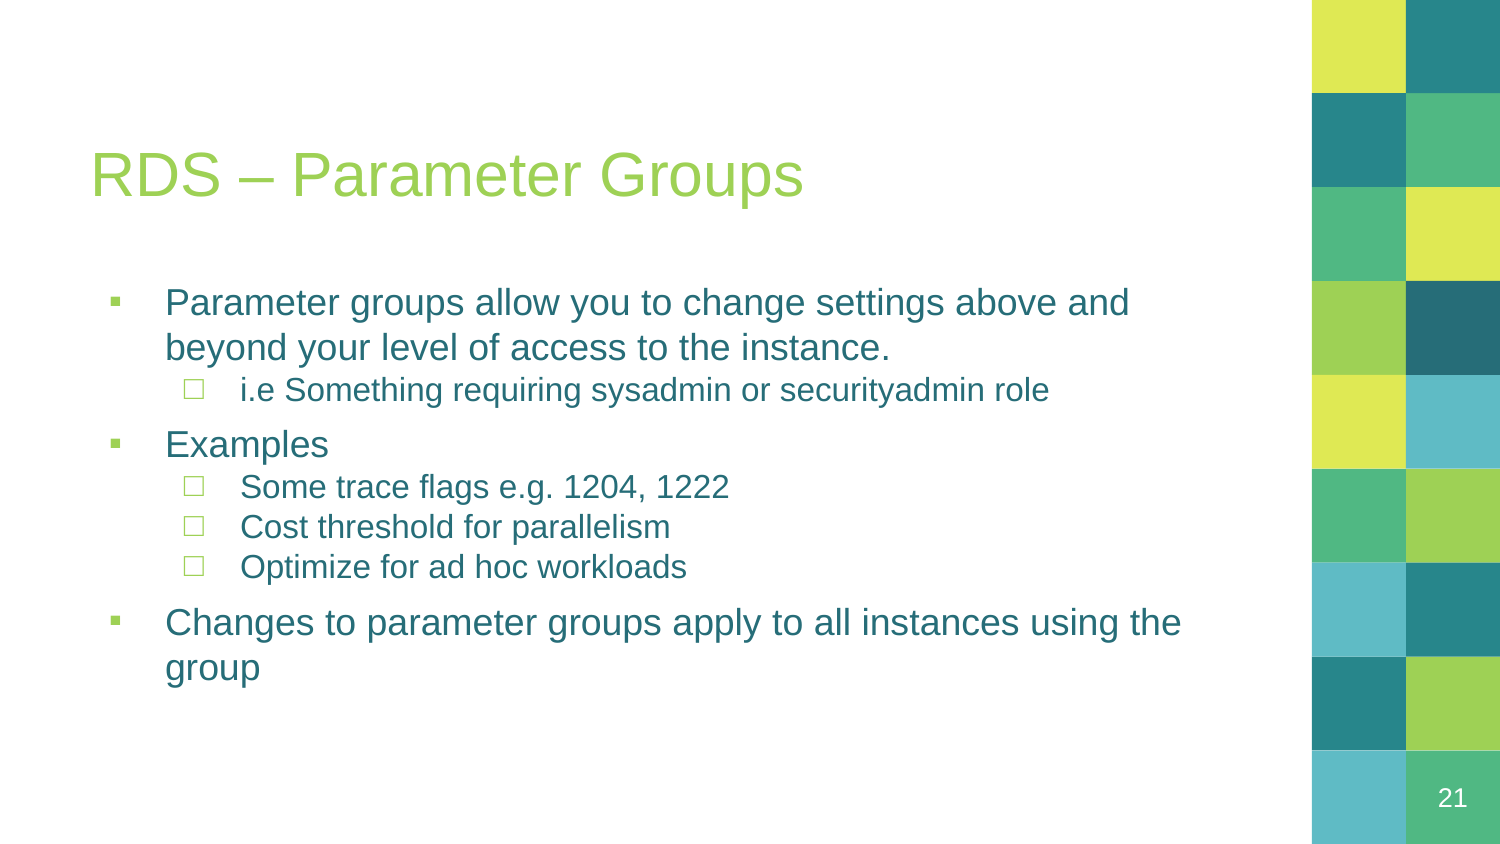

# RDS – Parameter Groups
Parameter groups allow you to change settings above and beyond your level of access to the instance.
i.e Something requiring sysadmin or securityadmin role
Examples
Some trace flags e.g. 1204, 1222
Cost threshold for parallelism
Optimize for ad hoc workloads
Changes to parameter groups apply to all instances using the group
21